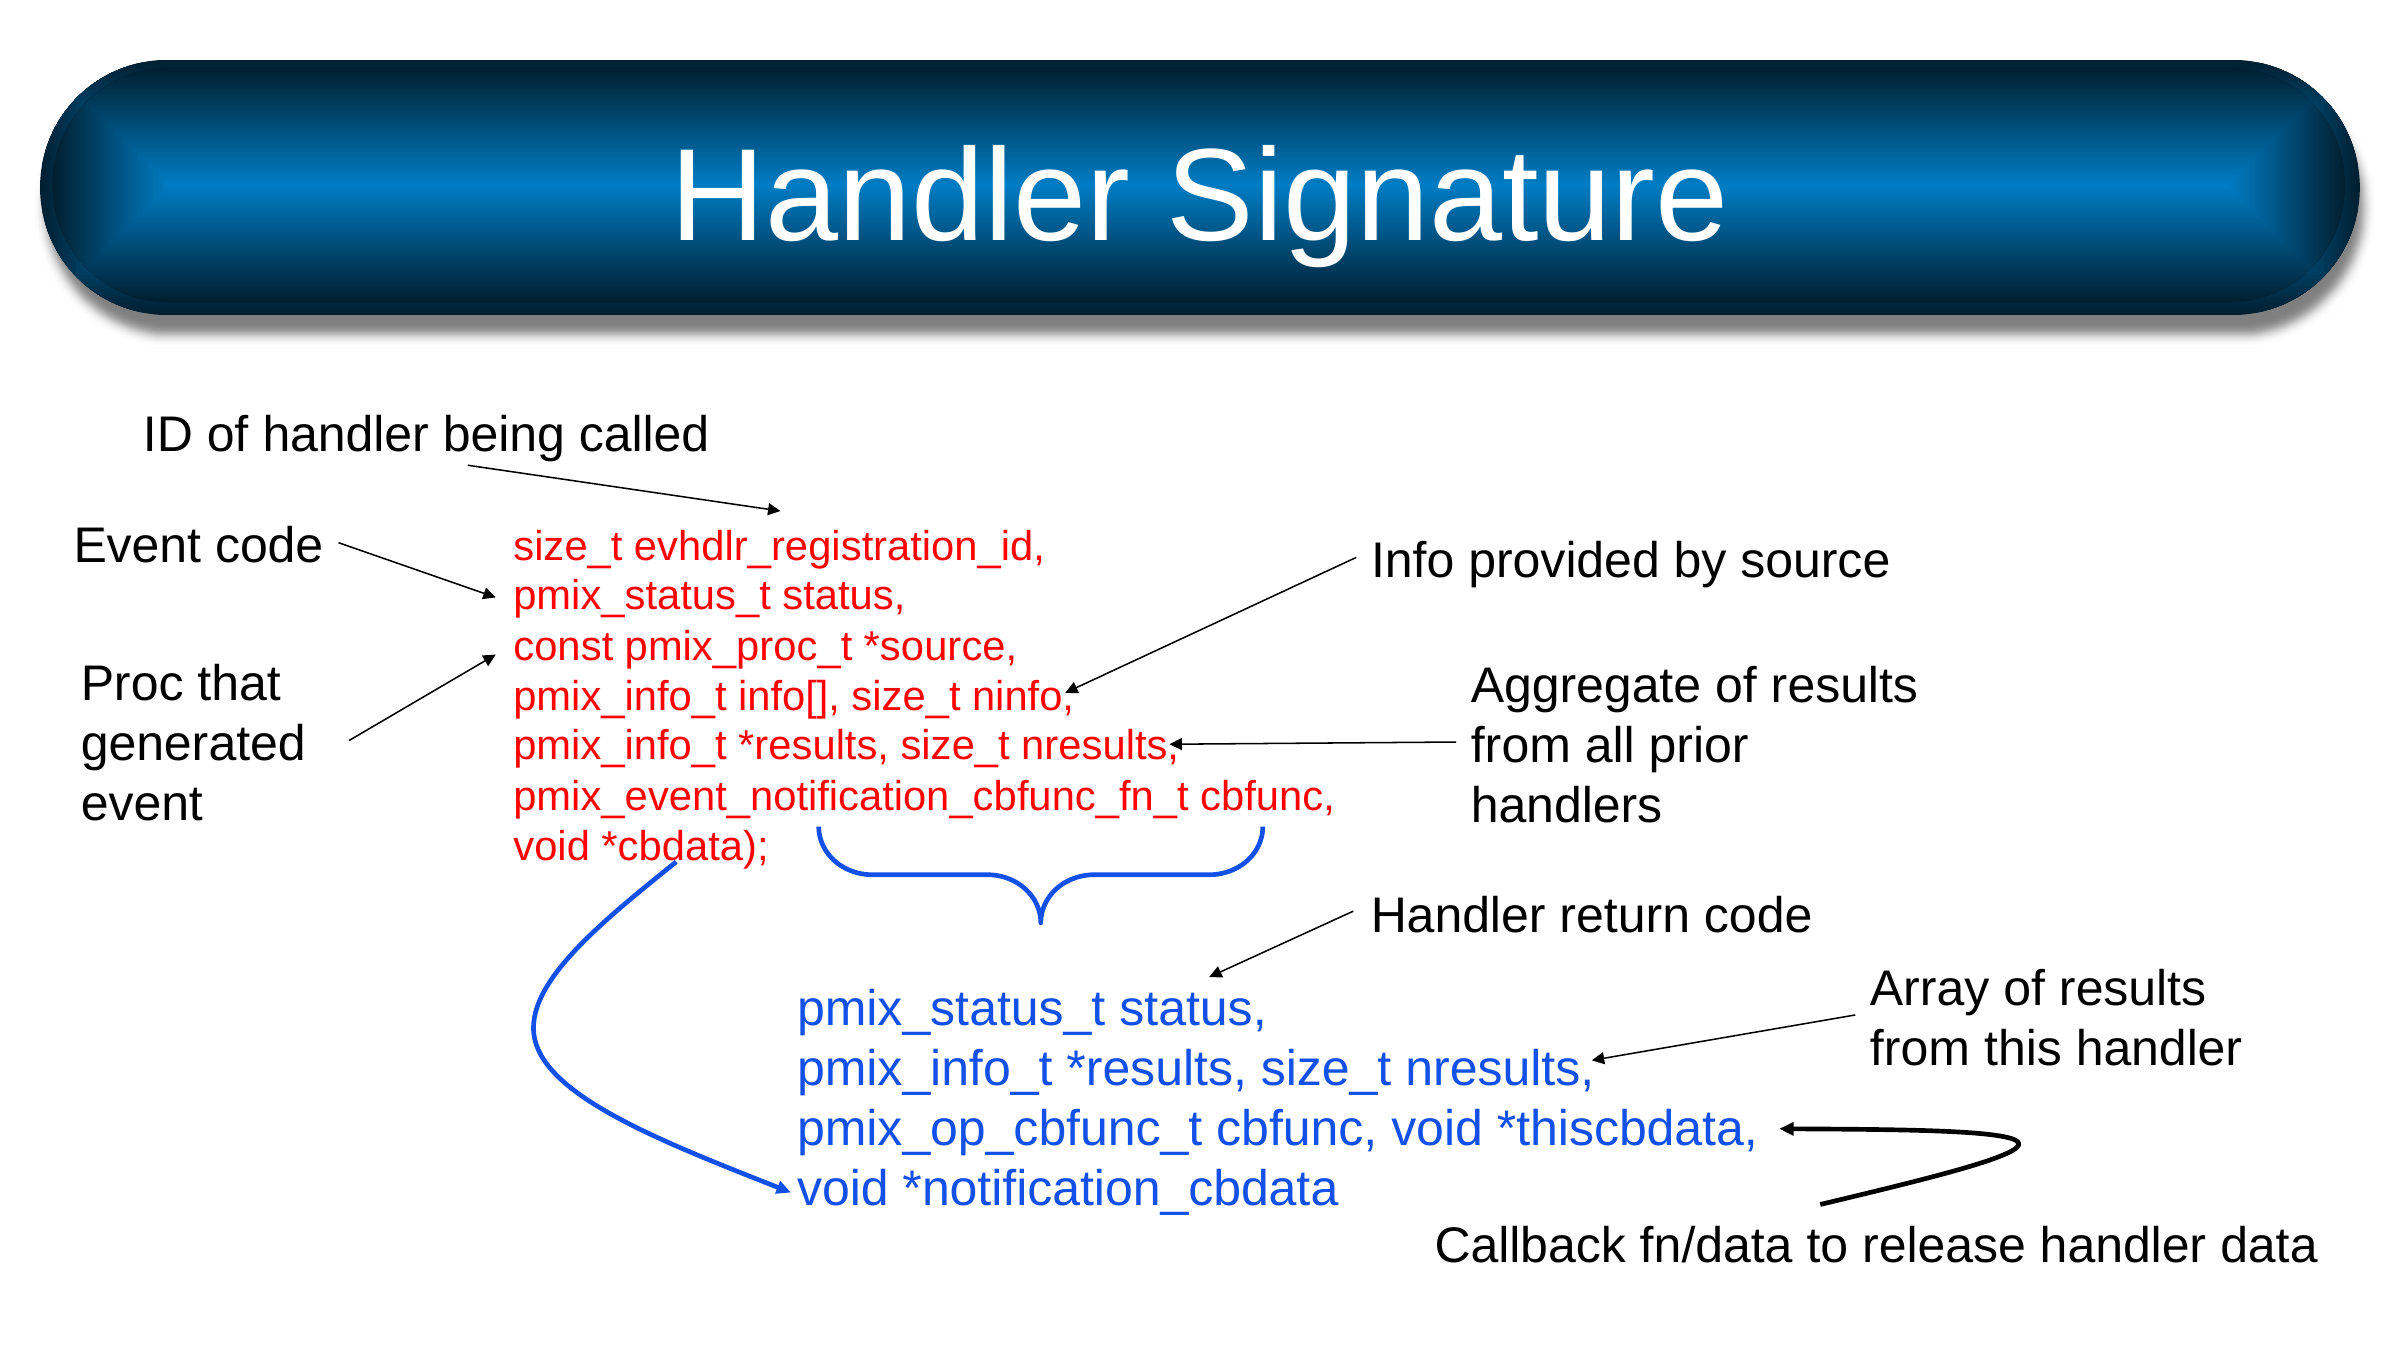

# Handler Signature
ID of handler being called
Event code
size_t evhdlr_registration_id,
pmix_status_t status,
const pmix_proc_t *source,
pmix_info_t info[], size_t ninfo,
pmix_info_t *results, size_t nresults,
pmix_event_notification_cbfunc_fn_t cbfunc,
void *cbdata);

Info provided by source
Proc that generated event
Aggregate of results from all prior handlers

Handler return code
Array of results from this handler
pmix_status_t status,
pmix_info_t *results, size_t nresults,
pmix_op_cbfunc_t cbfunc, void *thiscbdata,
void *notification_cbdata

Callback fn/data to release handler data